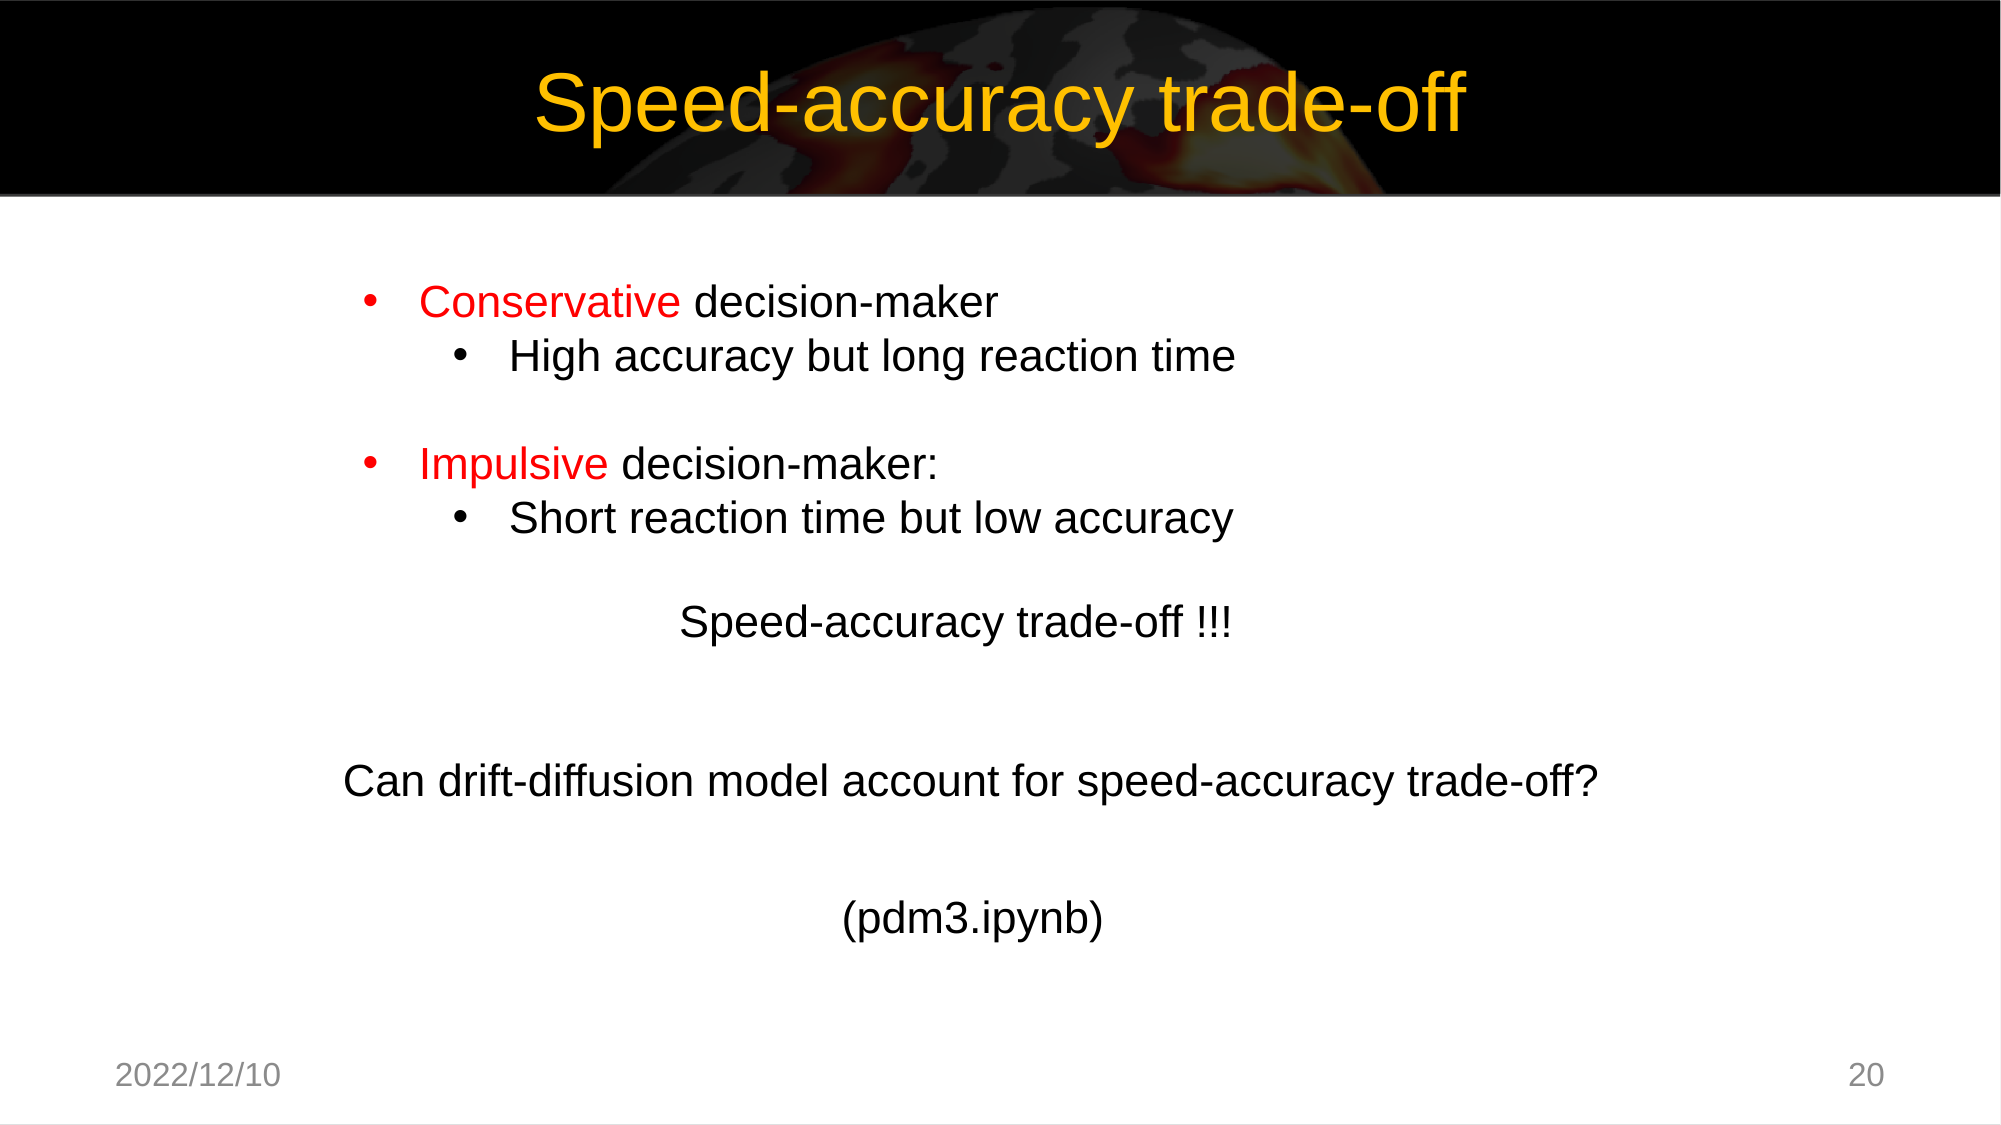

Speed-accuracy trade-off
Conservative decision-maker
High accuracy but long reaction time

Impulsive decision-maker:
Short reaction time but low accuracy
Speed-accuracy trade-off !!!
Can drift-diffusion model account for speed-accuracy trade-off?
(pdm3.ipynb)
2022/12/10

20